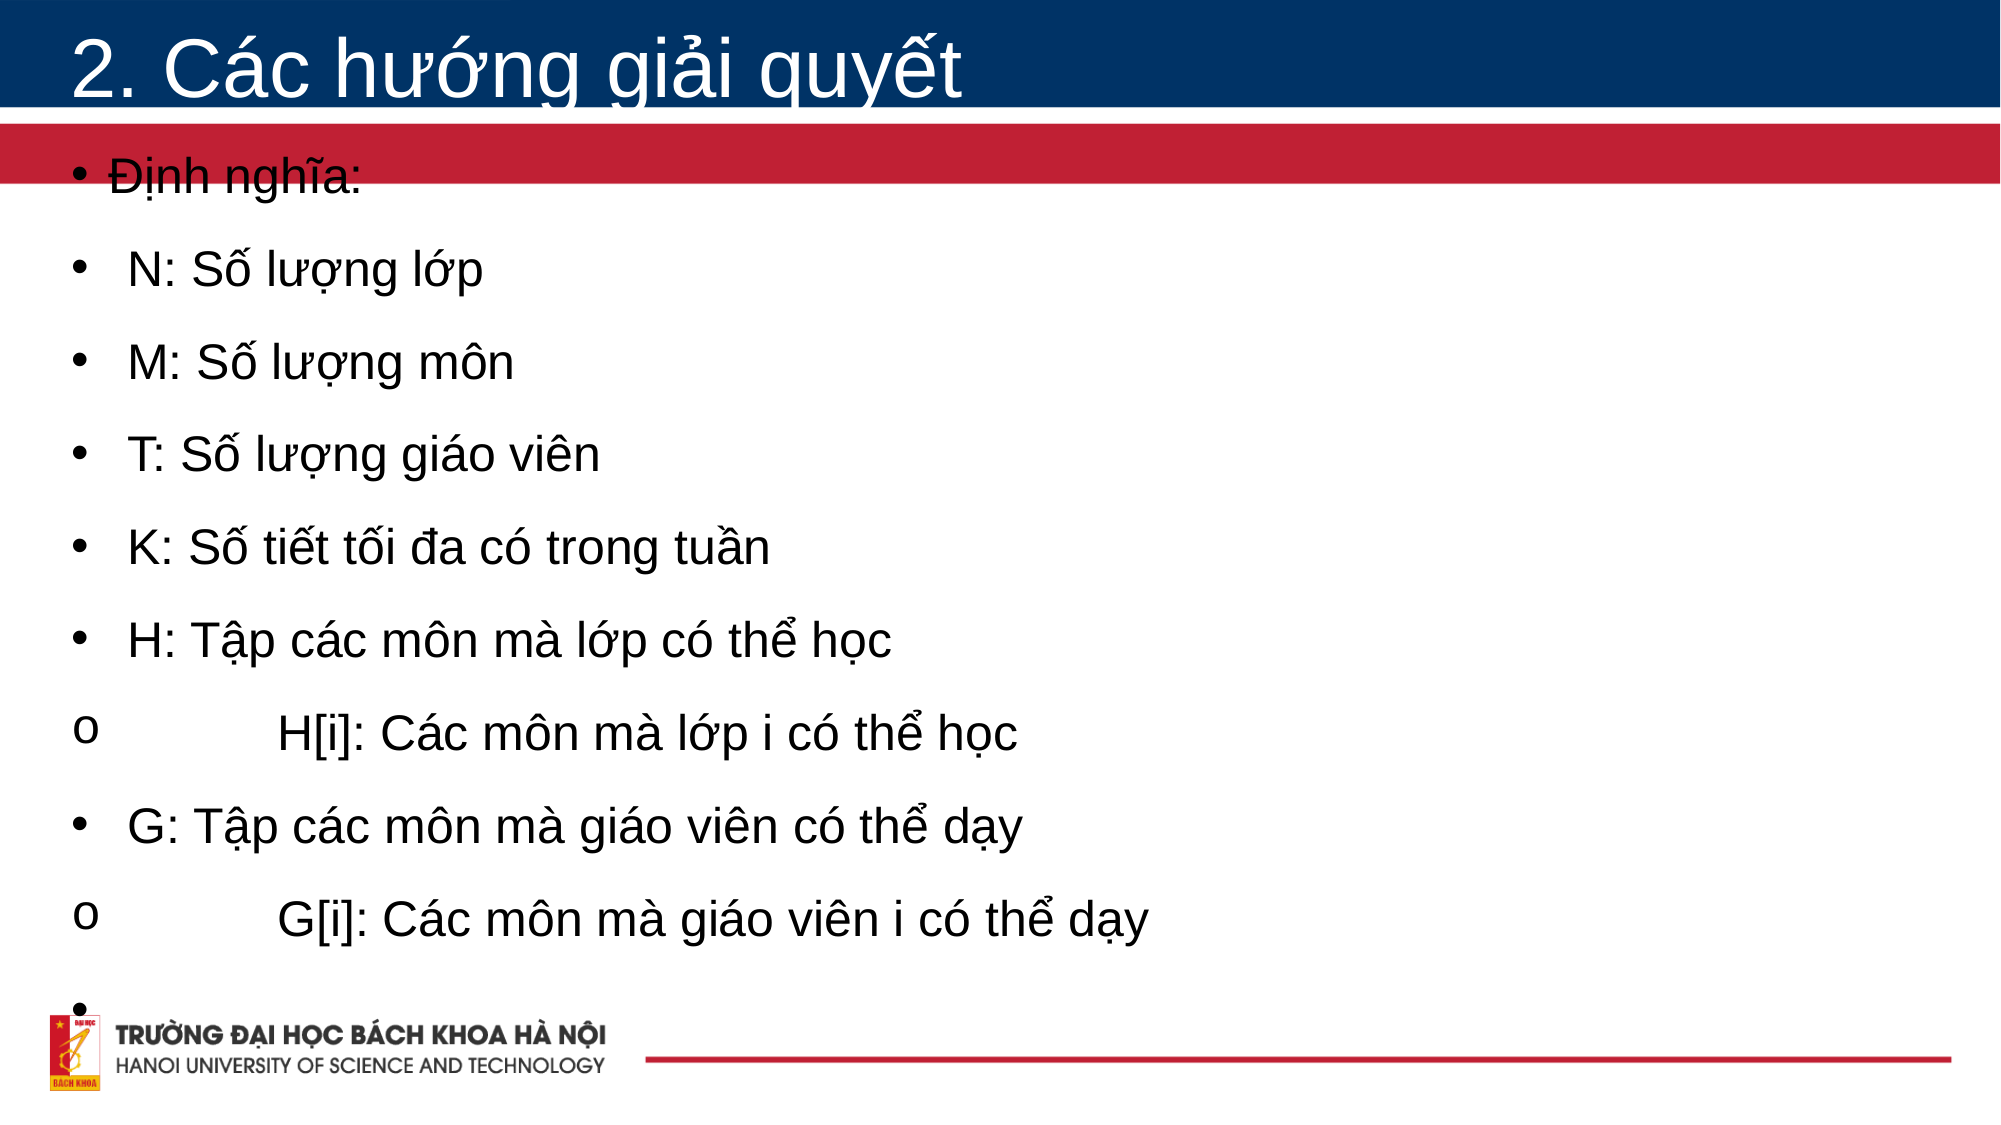

2. Các hướng giải quyết

# Định nghĩa:
N: Số lượng lớp
M: Số lượng môn
T: Số lượng giáo viên
K: Số tiết tối đa có trong tuần
H: Tập các môn mà lớp có thể học
	H[i]: Các môn mà lớp i có thể học
G: Tập các môn mà giáo viên có thể dạy
	G[i]: Các môn mà giáo viên i có thể dạy